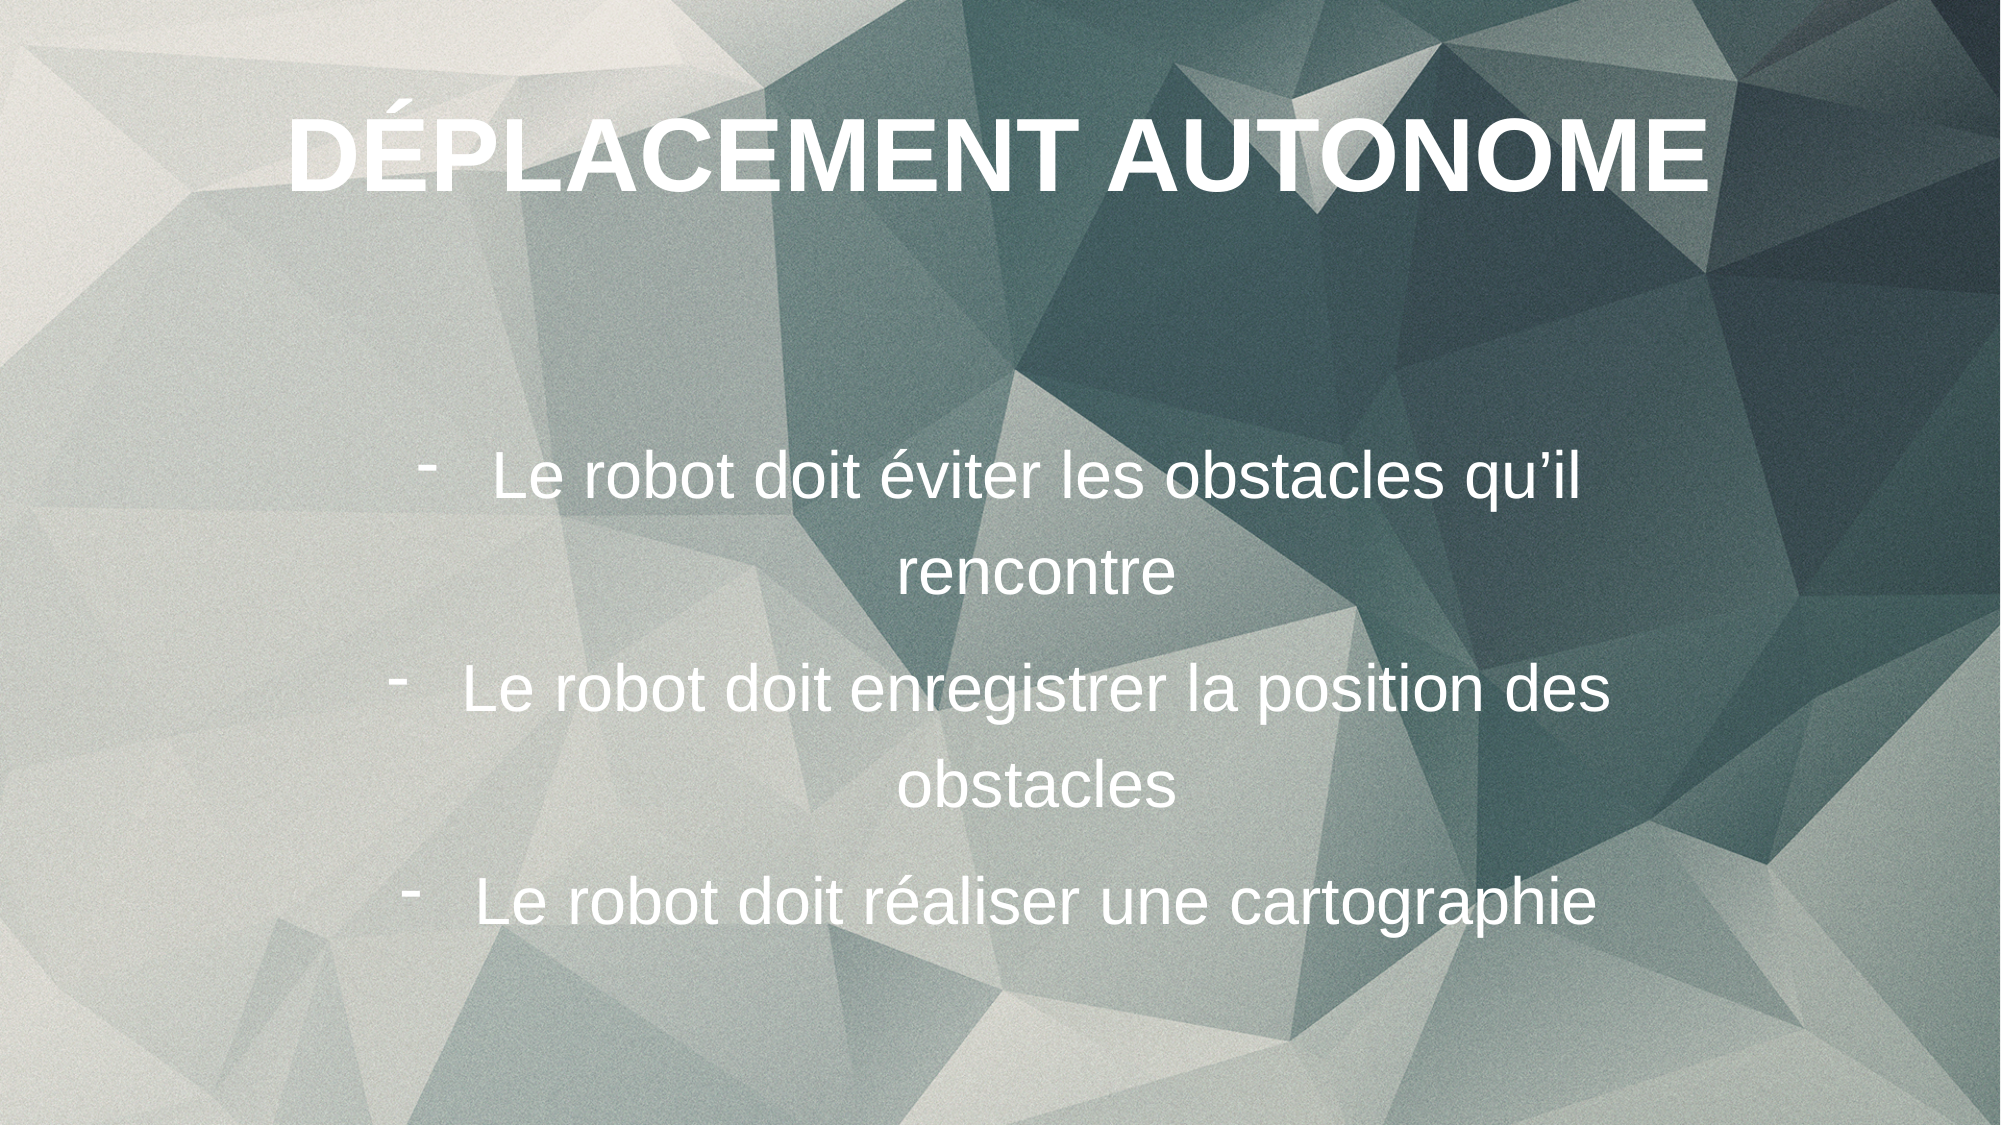

# Déplacement autonome
Le robot doit éviter les obstacles qu’il rencontre
Le robot doit enregistrer la position des obstacles
Le robot doit réaliser une cartographie